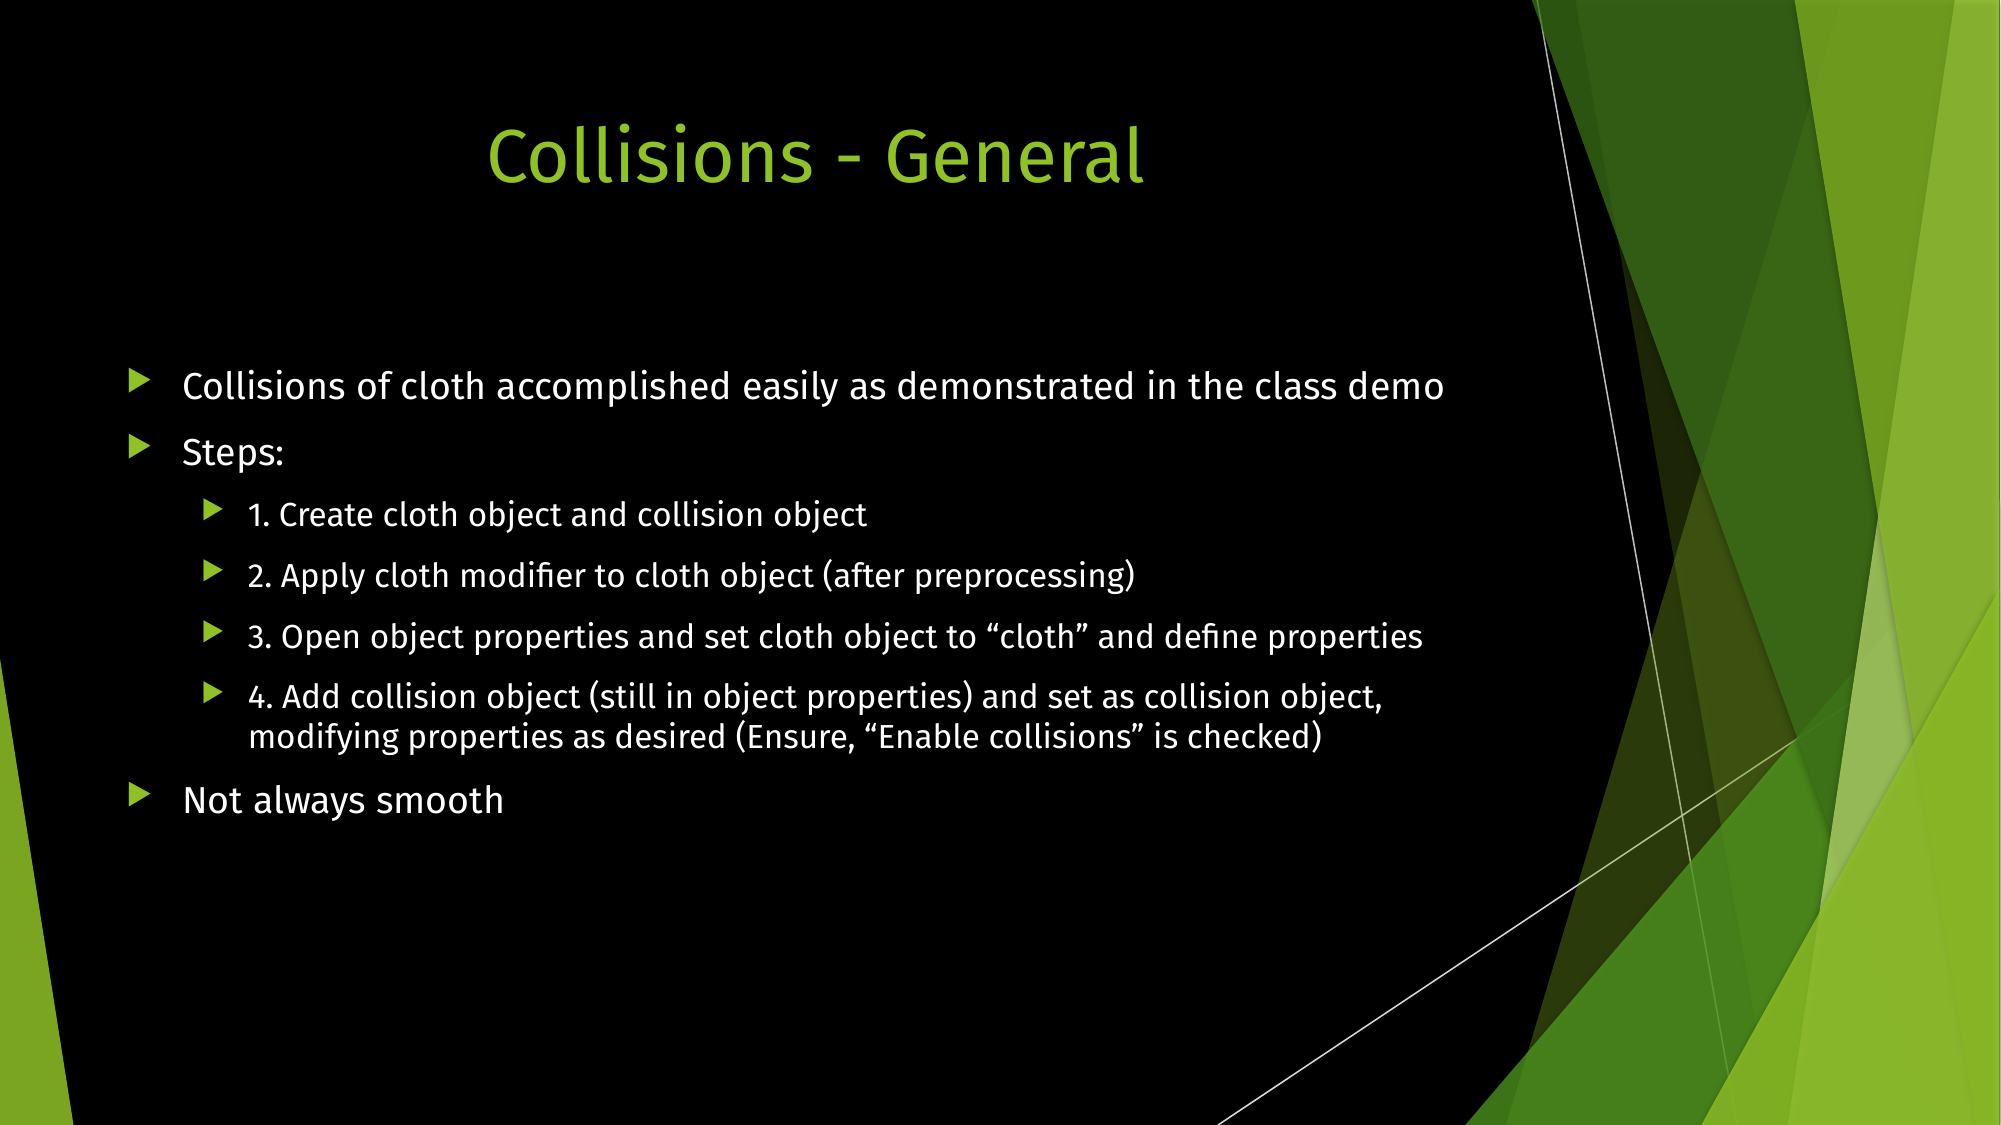

# Collisions - General
Collisions of cloth accomplished easily as demonstrated in the class demo
Steps:
1. Create cloth object and collision object
2. Apply cloth modifier to cloth object (after preprocessing)
3. Open object properties and set cloth object to “cloth” and define properties
4. Add collision object (still in object properties) and set as collision object, modifying properties as desired (Ensure, “Enable collisions” is checked)
Not always smooth